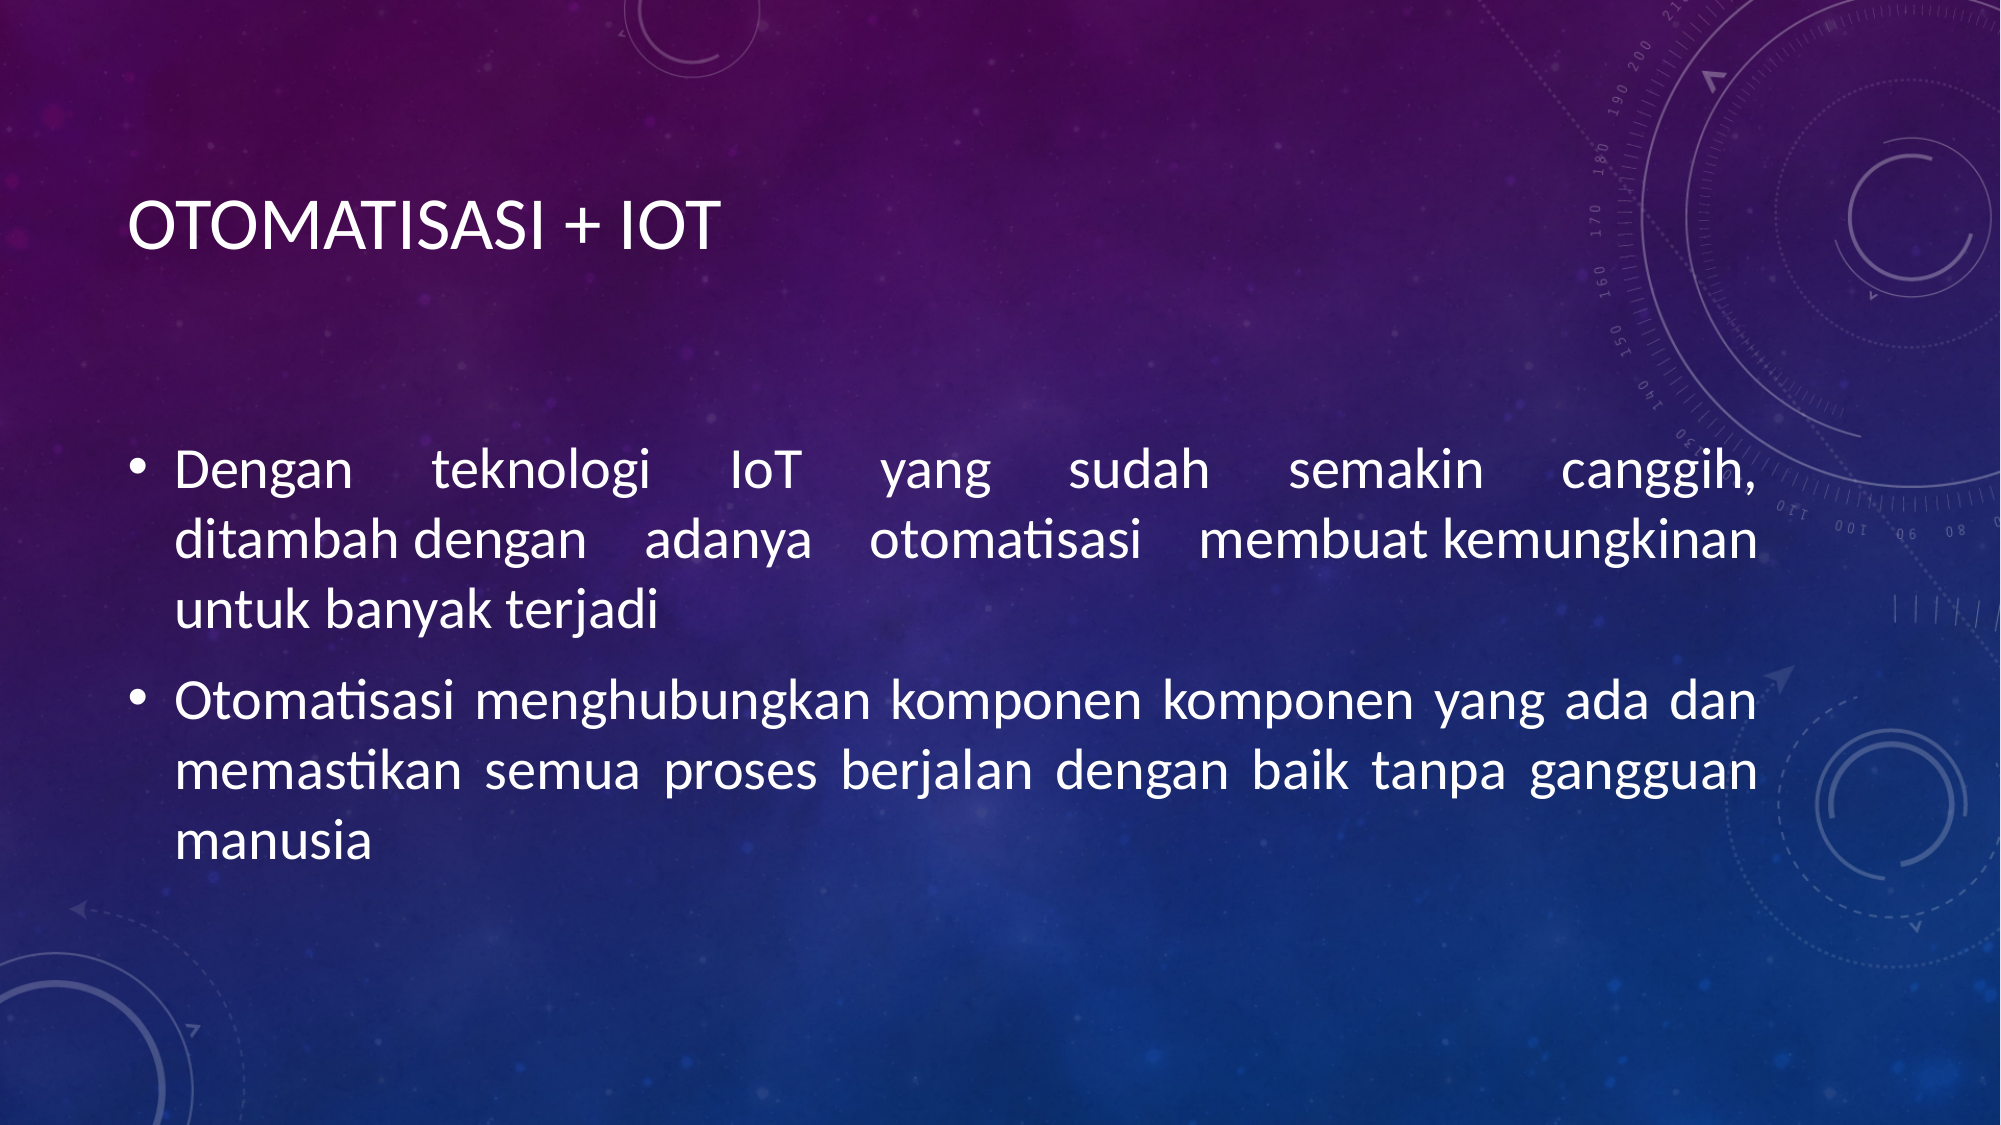

# Otomatisasi + iot
Dengan teknologi IoT yang sudah semakin canggih, ditambah dengan adanya otomatisasi membuat kemungkinan untuk banyak terjadi
Otomatisasi menghubungkan komponen komponen yang ada dan memastikan semua proses berjalan dengan baik tanpa gangguan manusia